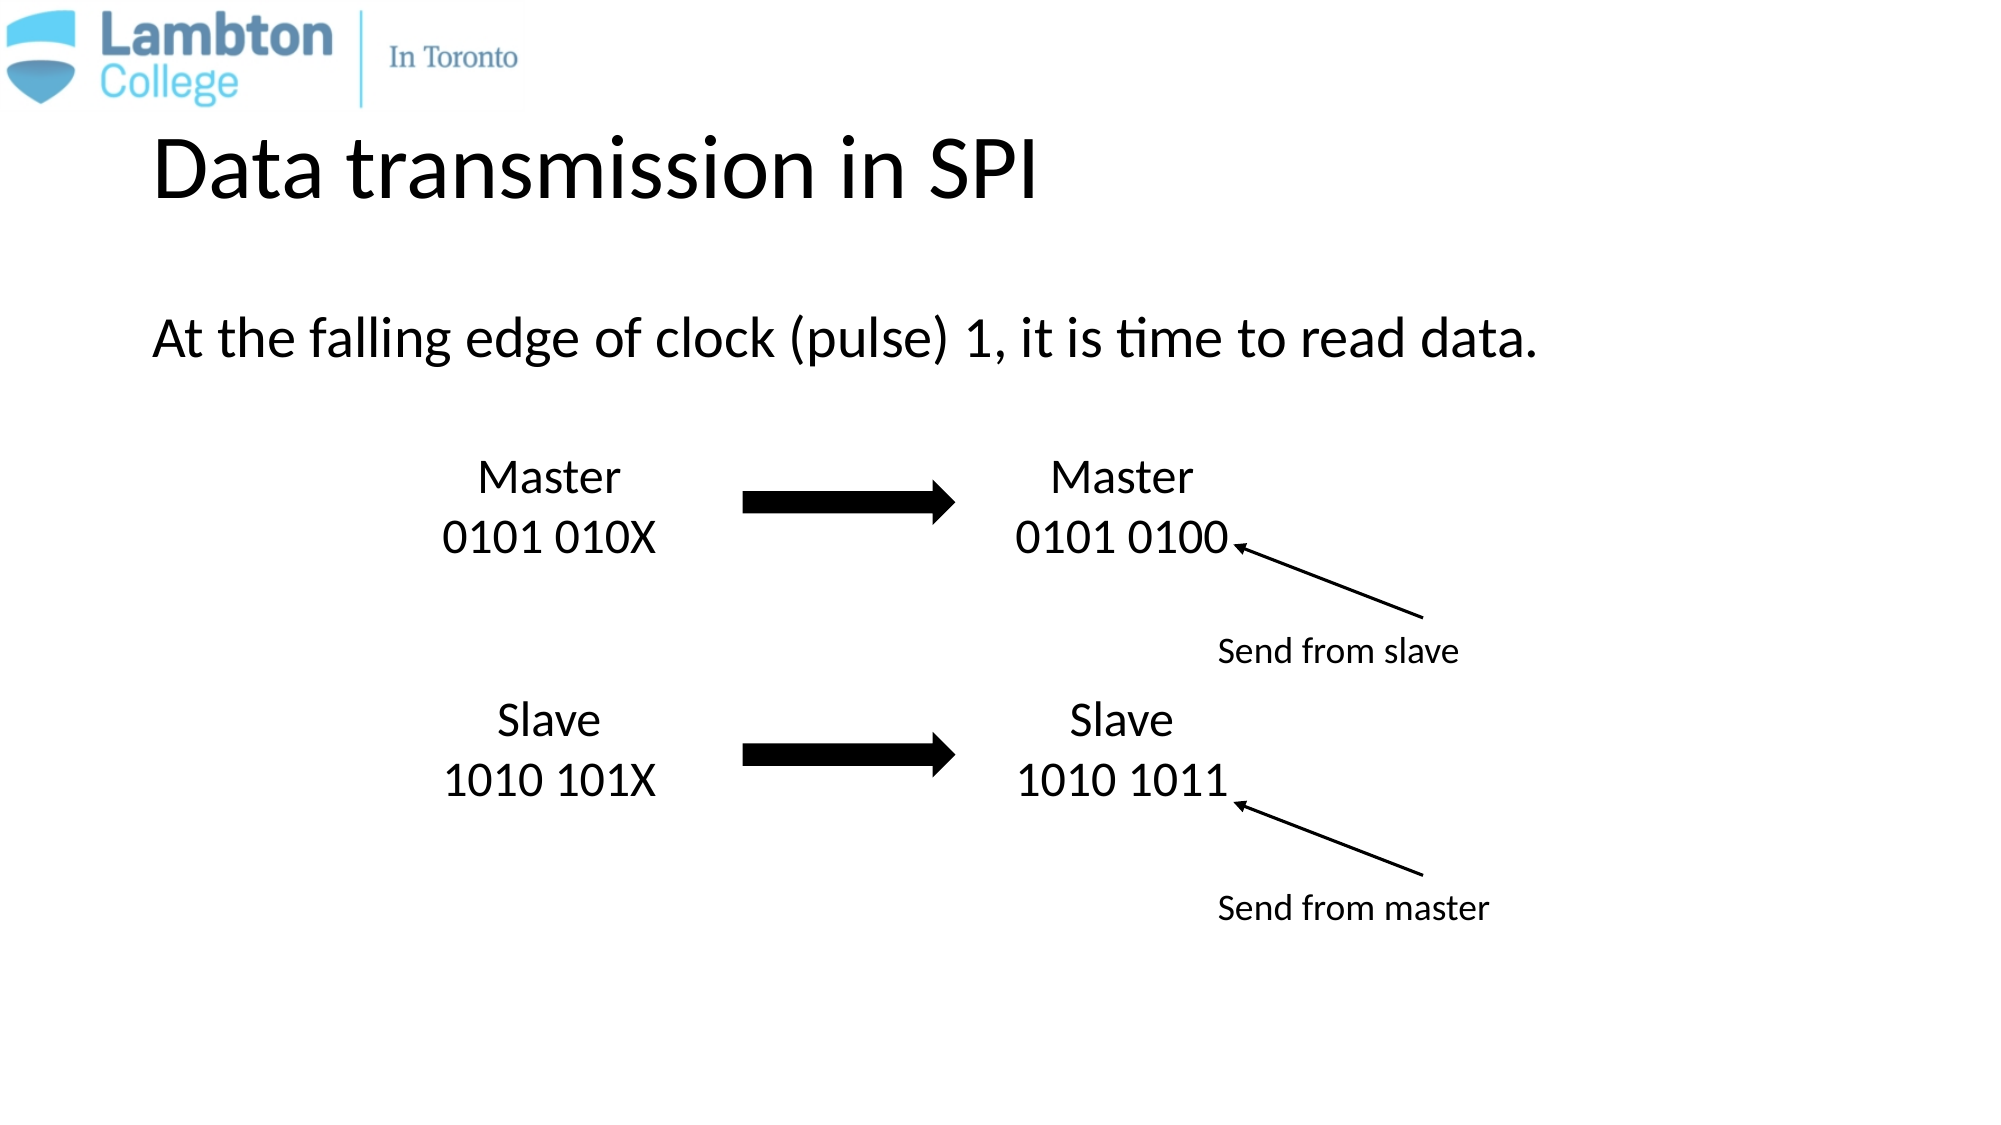

# Data transmission in SPI
At the falling edge of clock (pulse) 1, it is time to read data.
Master
0101 010X
Master
0101 0100

Send from slave
Slave
1010 1011
Slave
1010 101X

Send from master